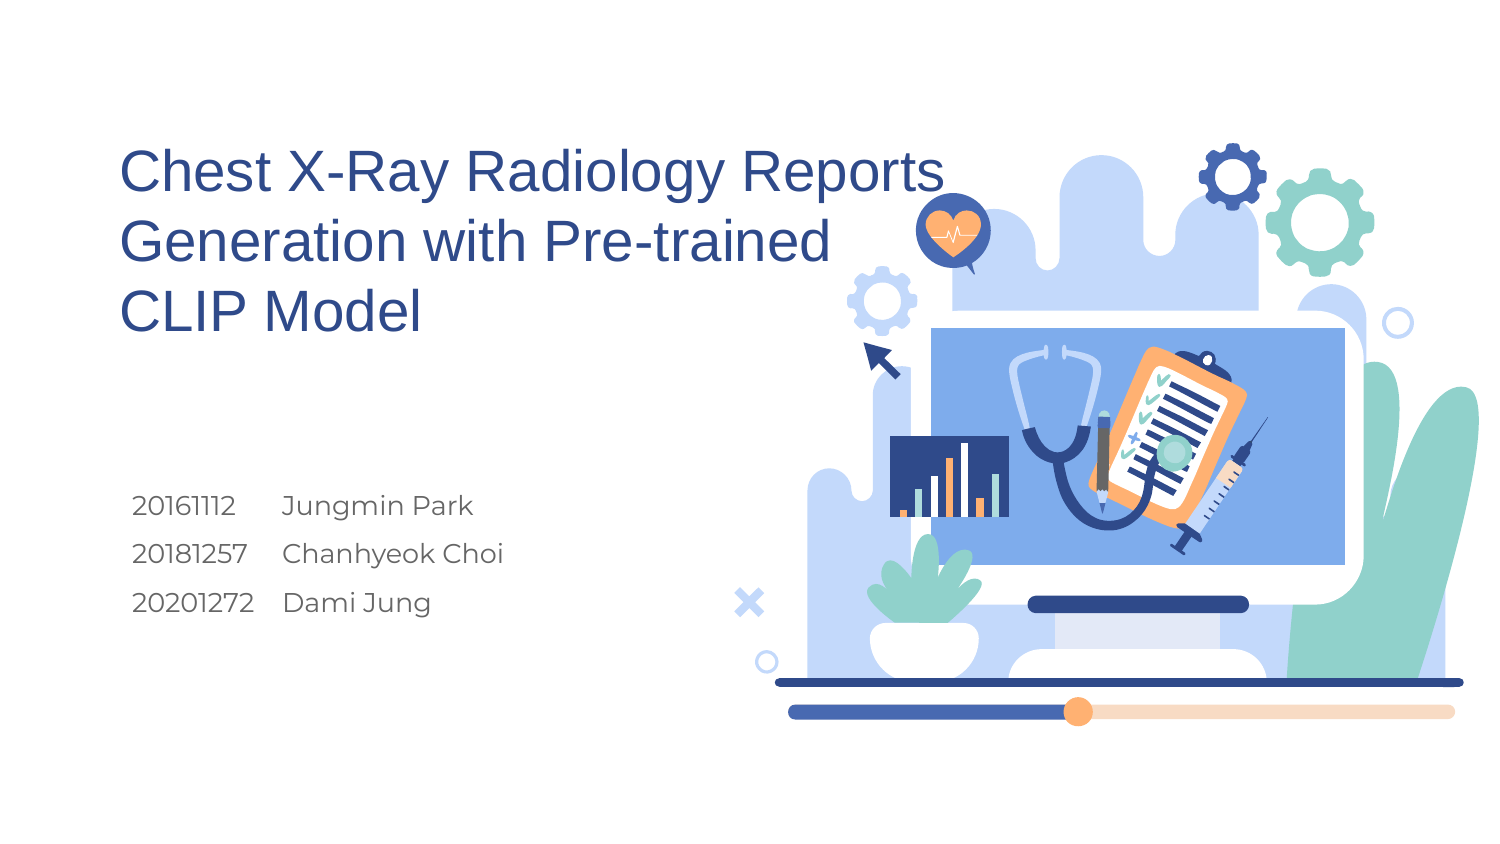

# Chest X-Ray Radiology Reports Generation with Pre-trained CLIP Model

20161112	Jungmin Park
20181257	Chanhyeok Choi
20201272 	Dami Jung